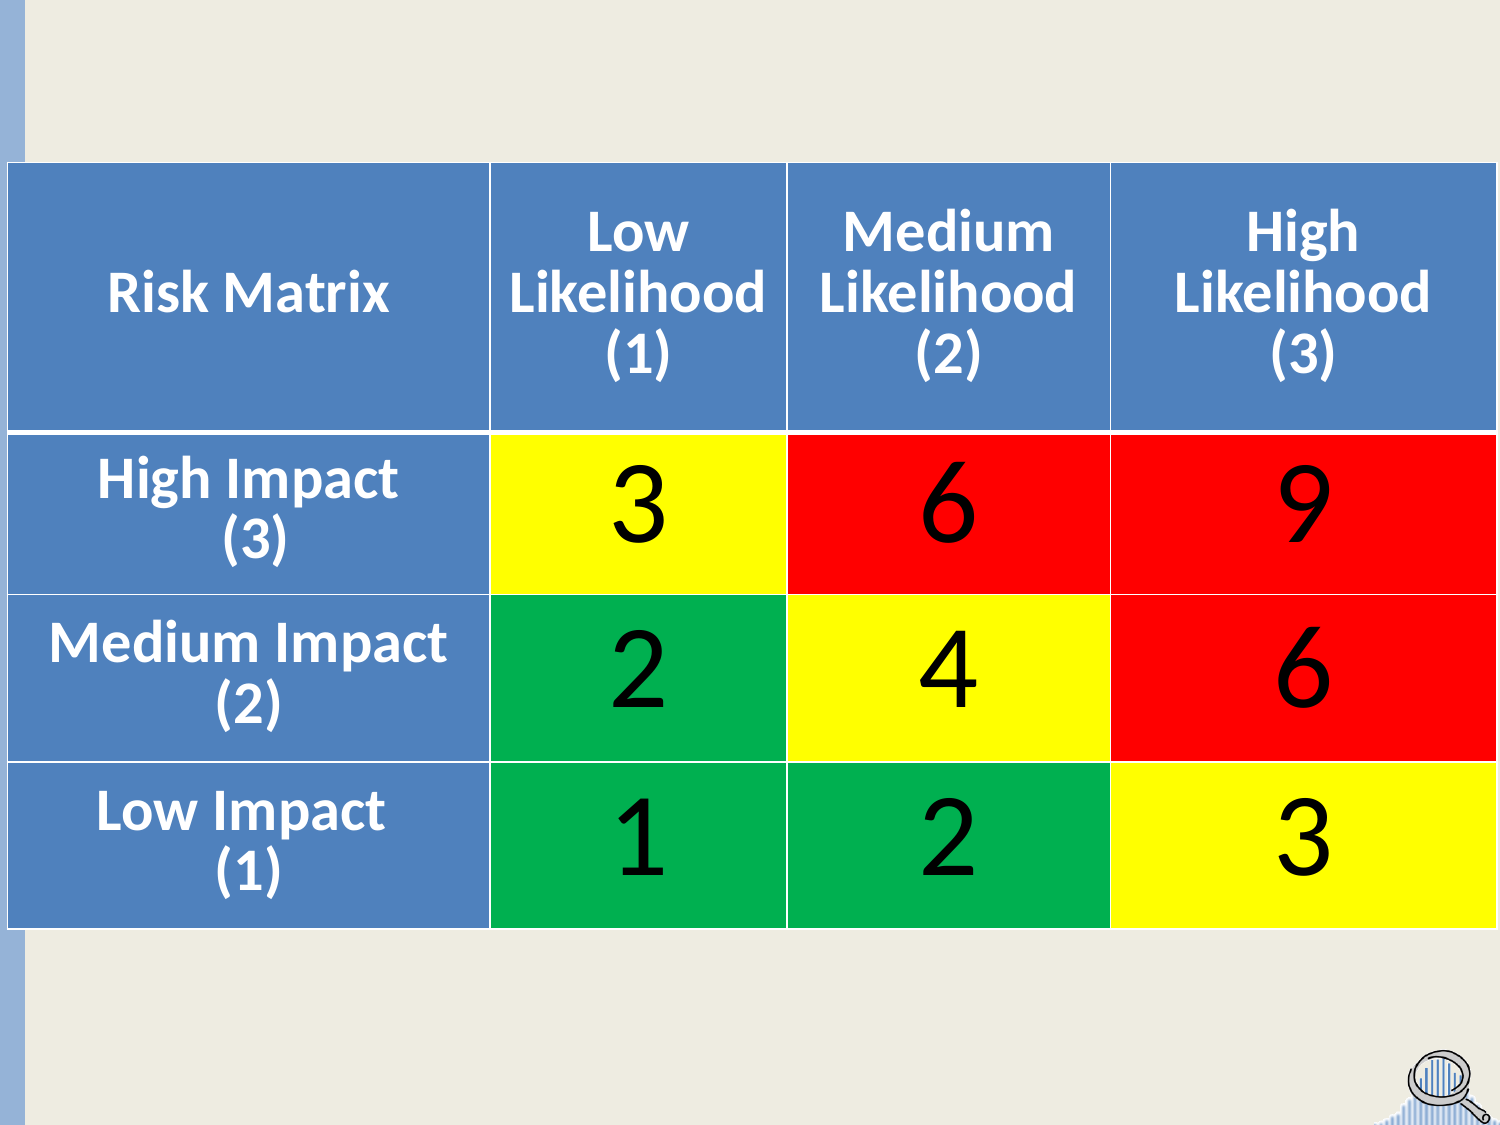

| Risk Matrix | Low Likelihood (1) | Medium Likelihood (2) | High Likelihood (3) |
| --- | --- | --- | --- |
| High Impact (3) | 3 | 6 | 9 |
| Medium Impact (2) | 2 | 4 | 6 |
| Low Impact (1) | 1 | 2 | 3 |